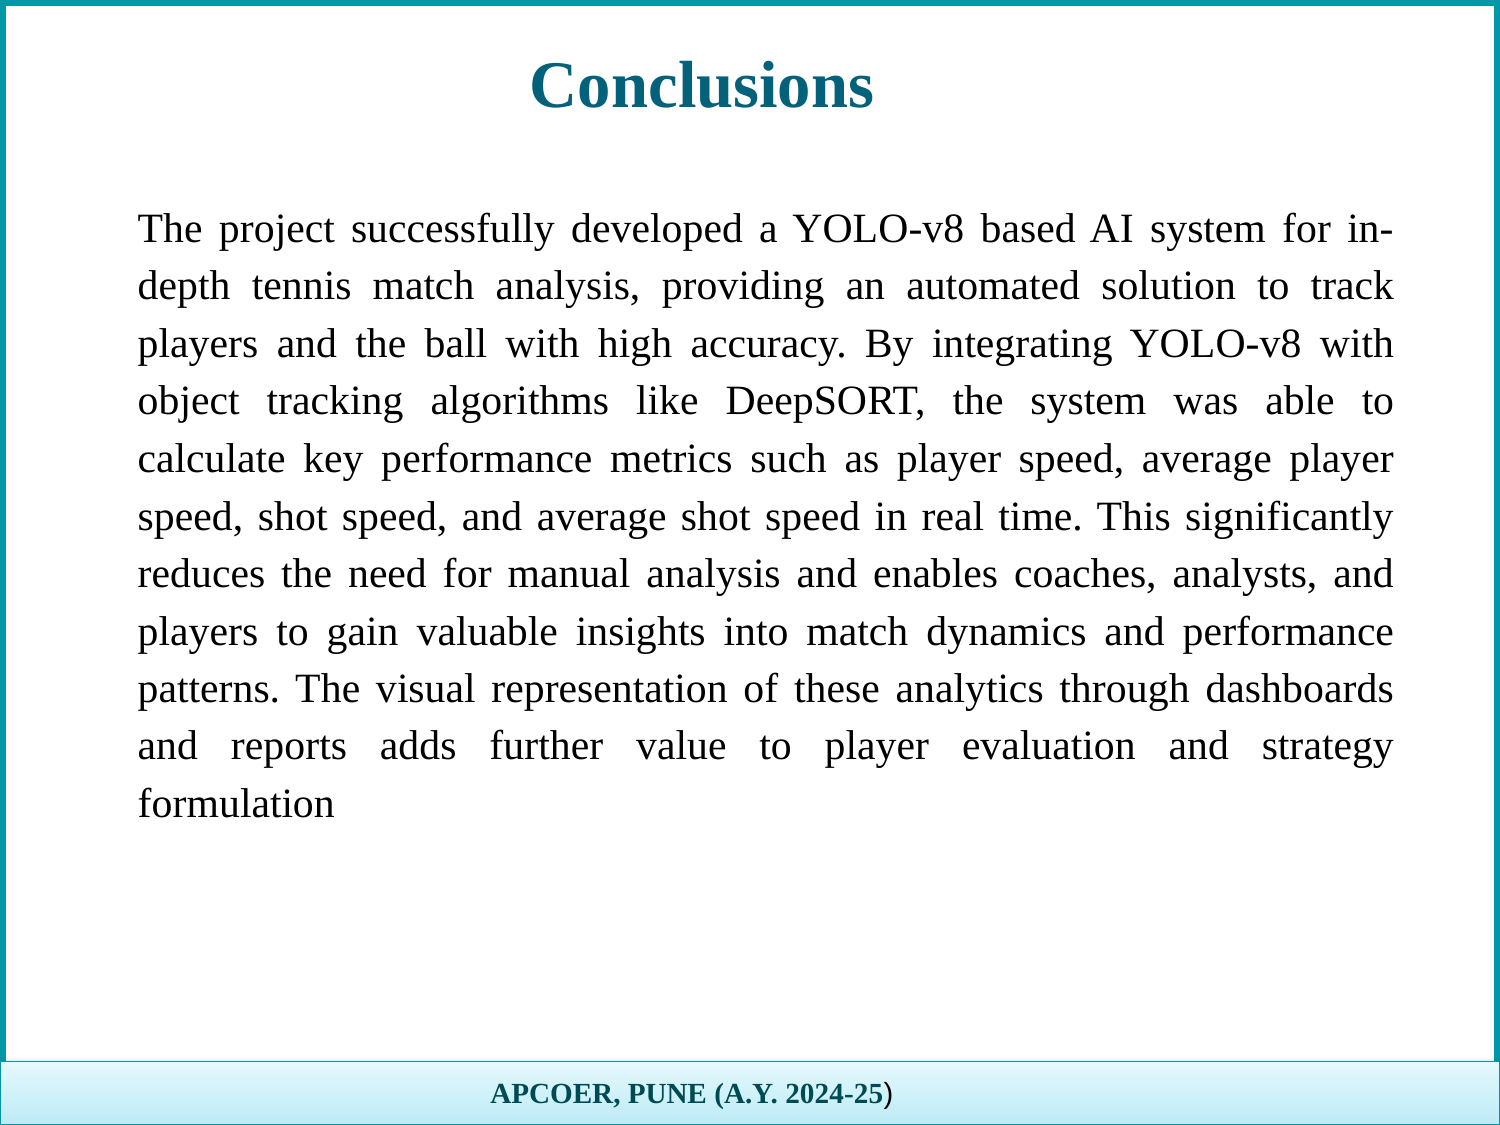

APCOER, PUNE (A.Y. 2024-25)
# Conclusions
The project successfully developed a YOLO-v8 based AI system for in-depth tennis match analysis, providing an automated solution to track players and the ball with high accuracy. By integrating YOLO-v8 with object tracking algorithms like DeepSORT, the system was able to calculate key performance metrics such as player speed, average player speed, shot speed, and average shot speed in real time. This significantly reduces the need for manual analysis and enables coaches, analysts, and players to gain valuable insights into match dynamics and performance patterns. The visual representation of these analytics through dashboards and reports adds further value to player evaluation and strategy formulation